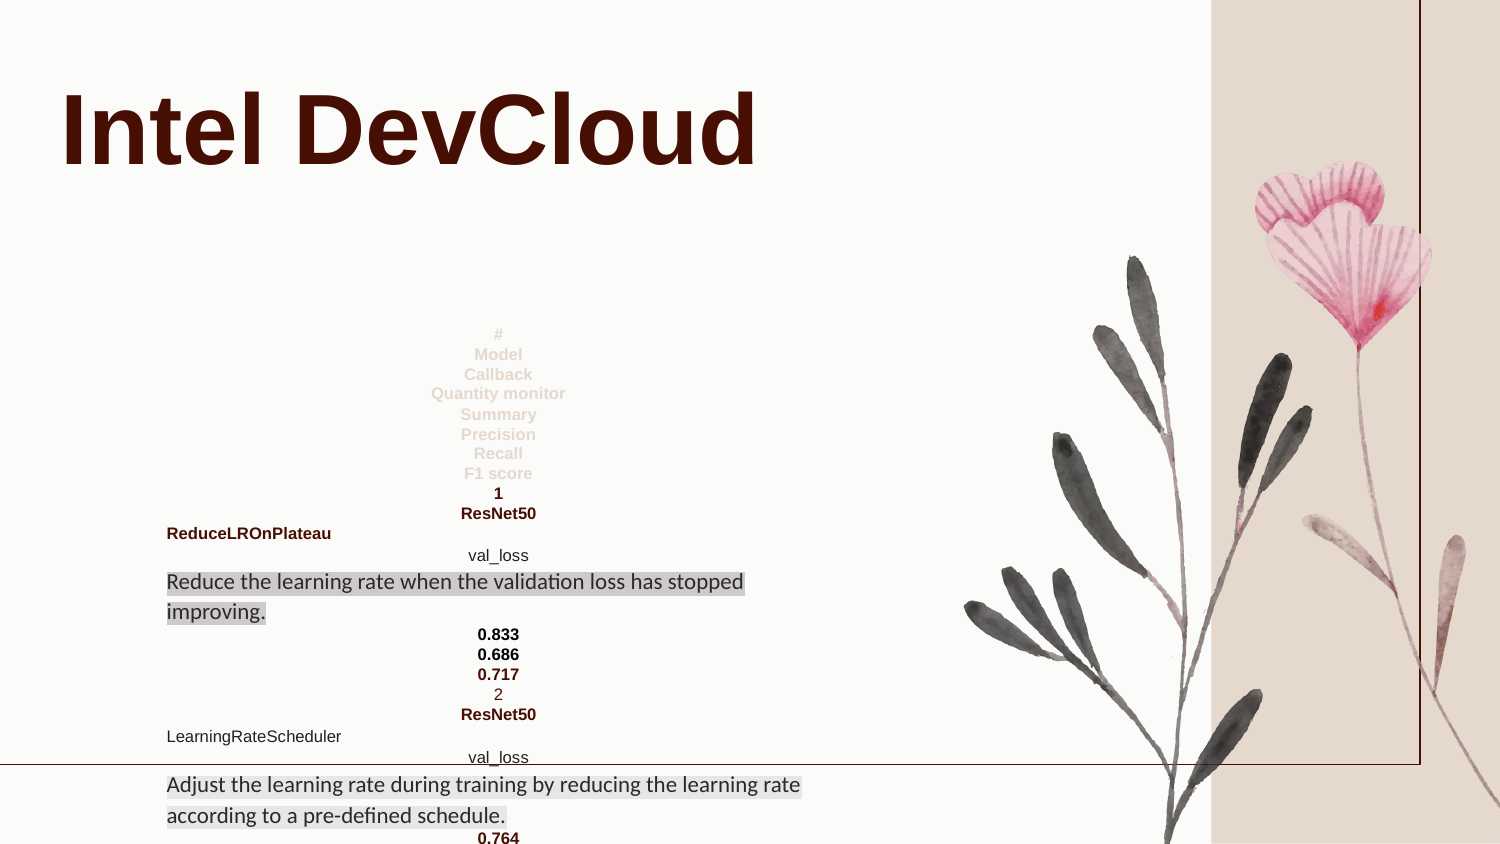

# Intel DevCloud
#
Model
Callback
Quantity monitor
Summary
Precision
Recall
F1 score
1
ResNet50
ReduceLROnPlateau
val_loss
Reduce the learning rate when the validation loss has stopped improving.
0.833
0.686
0.717
2
ResNet50
LearningRateScheduler
val_loss
Adjust the learning rate during training by reducing the learning rate according to a pre-defined schedule.
0.764
0.625
0.625
3
ResNet50
EarlyStopping
val_loss
Specify the performance measure to monitor the trigger, and once triggered, it will stop the training process.
N/A
N/A
N/A